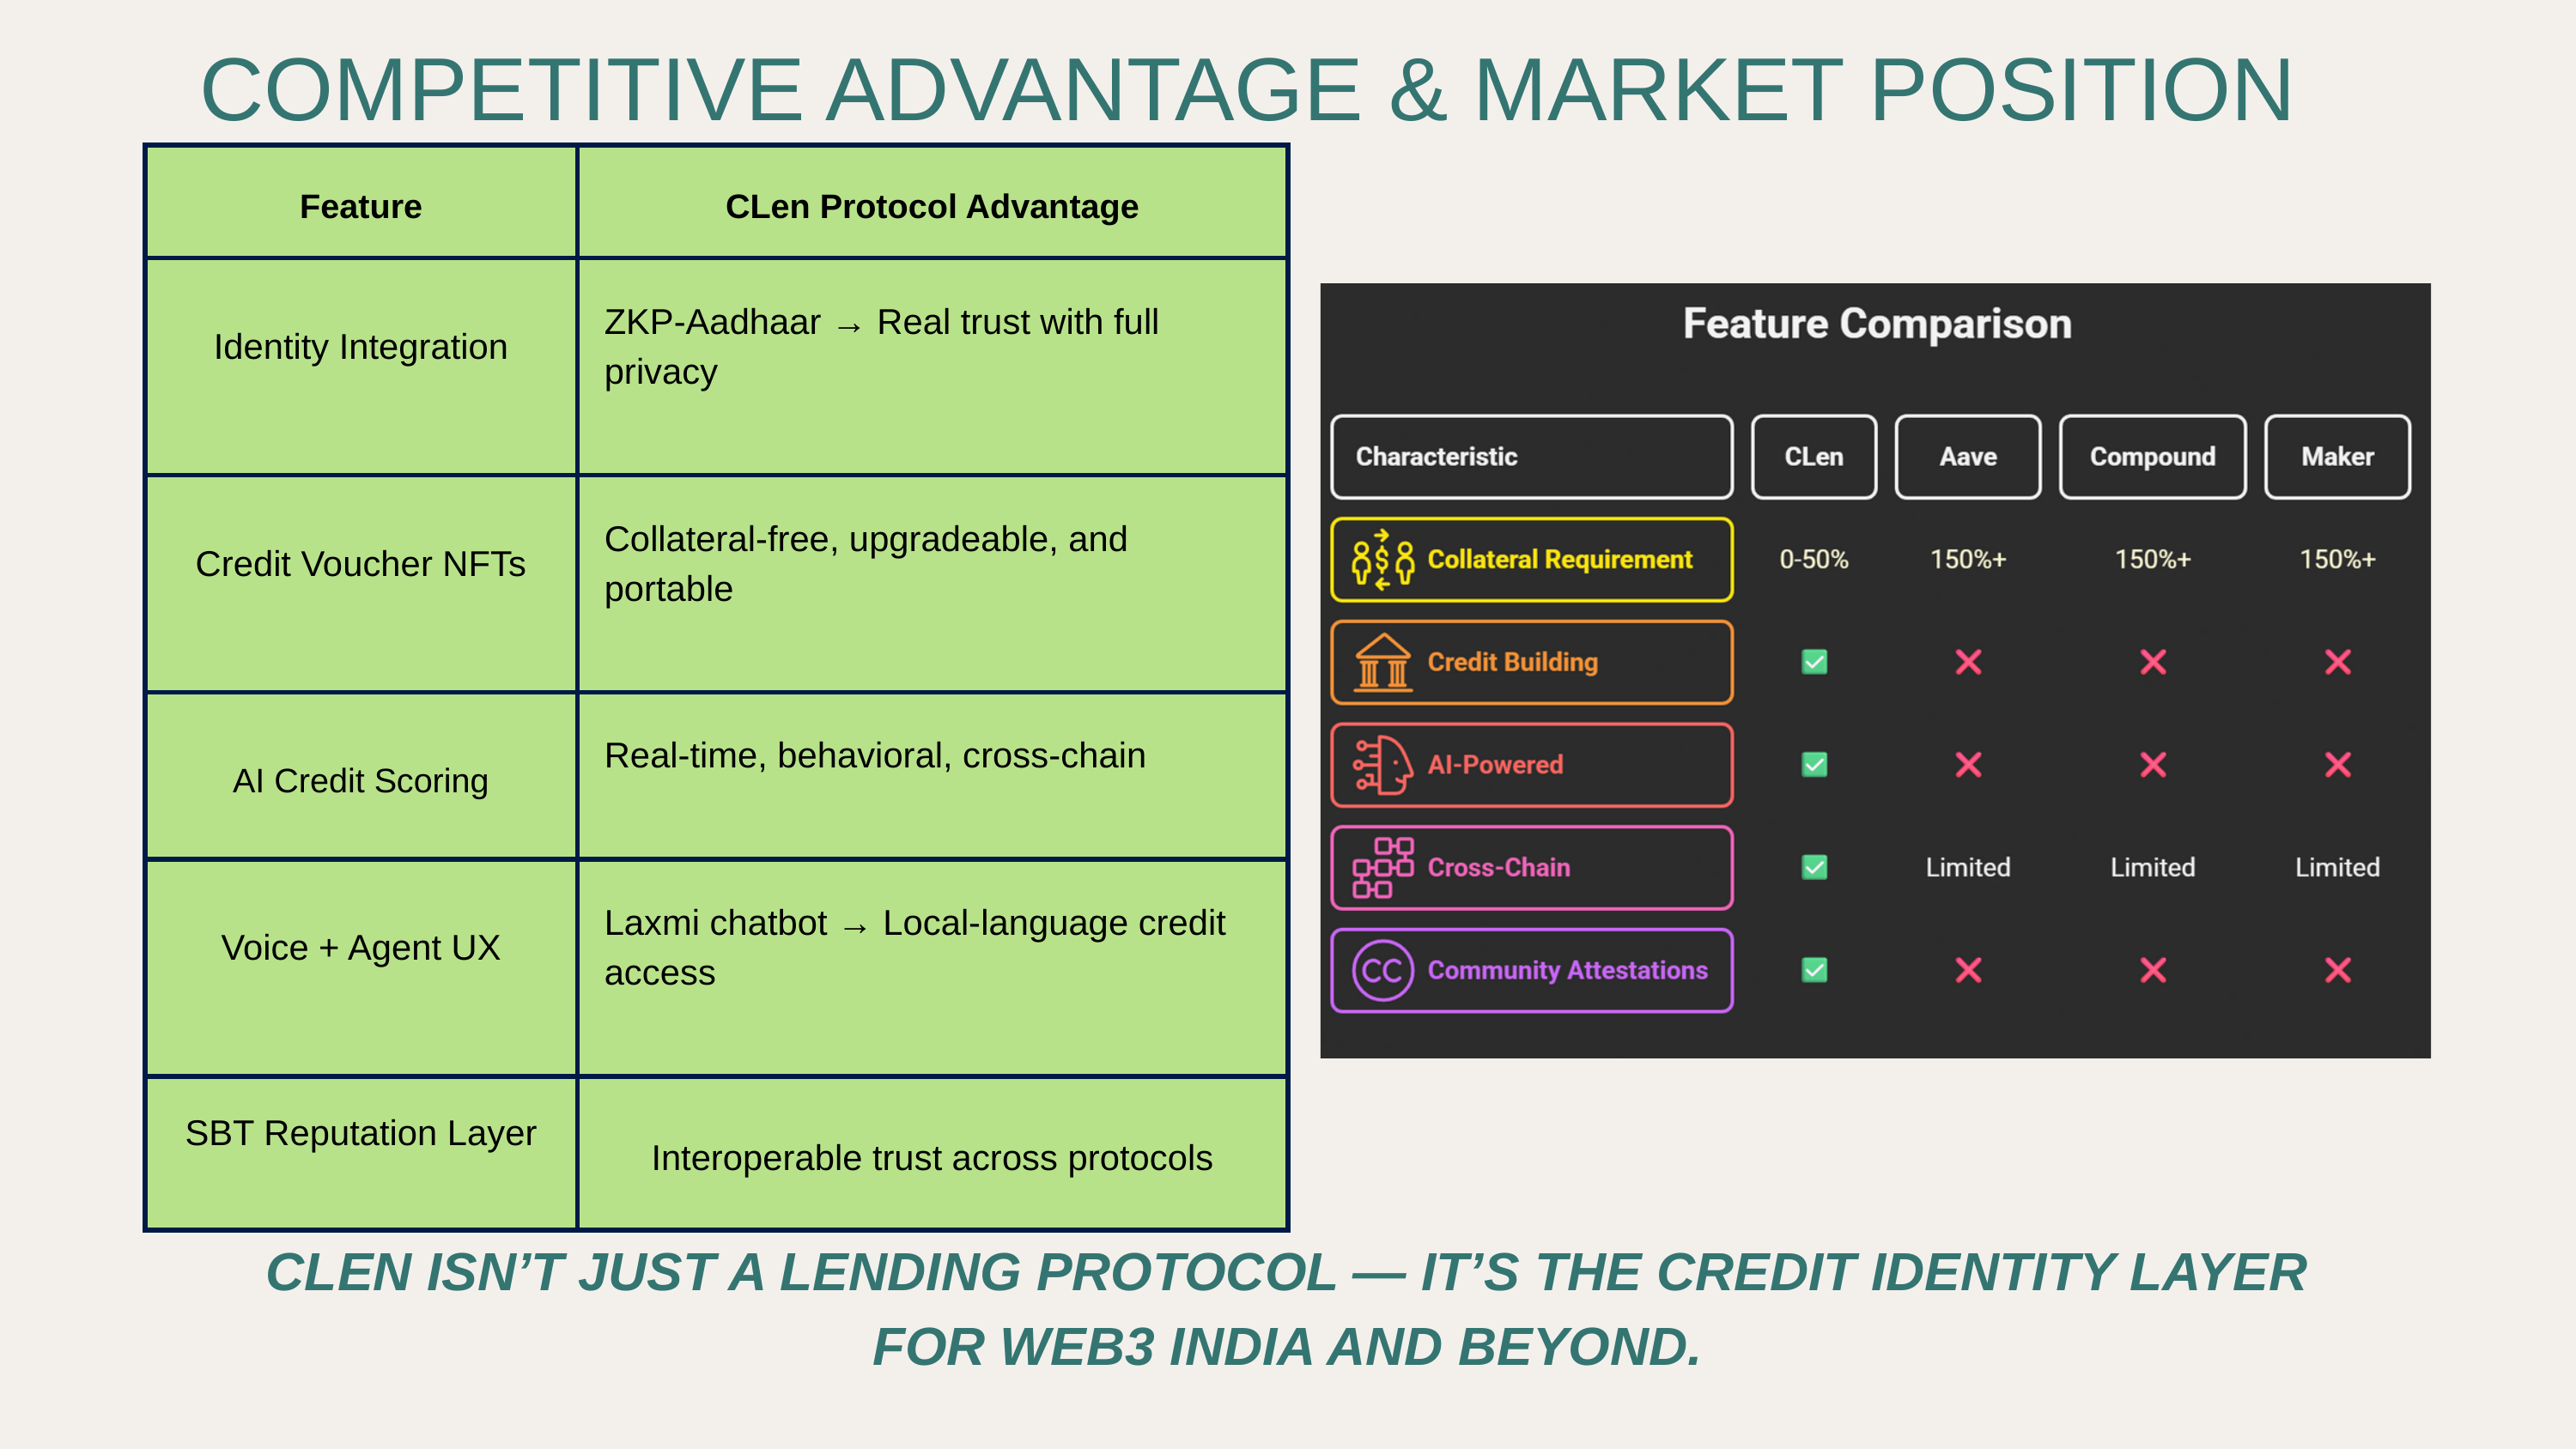

COMPETITIVE ADVANTAGE & MARKET POSITION
| Feature | CLen Protocol Advantage |
| --- | --- |
| Identity Integration | ZKP-Aadhaar → Real trust with full privacy |
| Credit Voucher NFTs | Collateral-free, upgradeable, and portable |
| AI Credit Scoring | Real-time, behavioral, cross-chain |
| Voice + Agent UX | Laxmi chatbot → Local-language credit access |
| SBT Reputation Layer | Interoperable trust across protocols |

CLEN ISN’T JUST A LENDING PROTOCOL — IT’S THE CREDIT IDENTITY LAYER FOR WEB3 INDIA AND BEYOND.